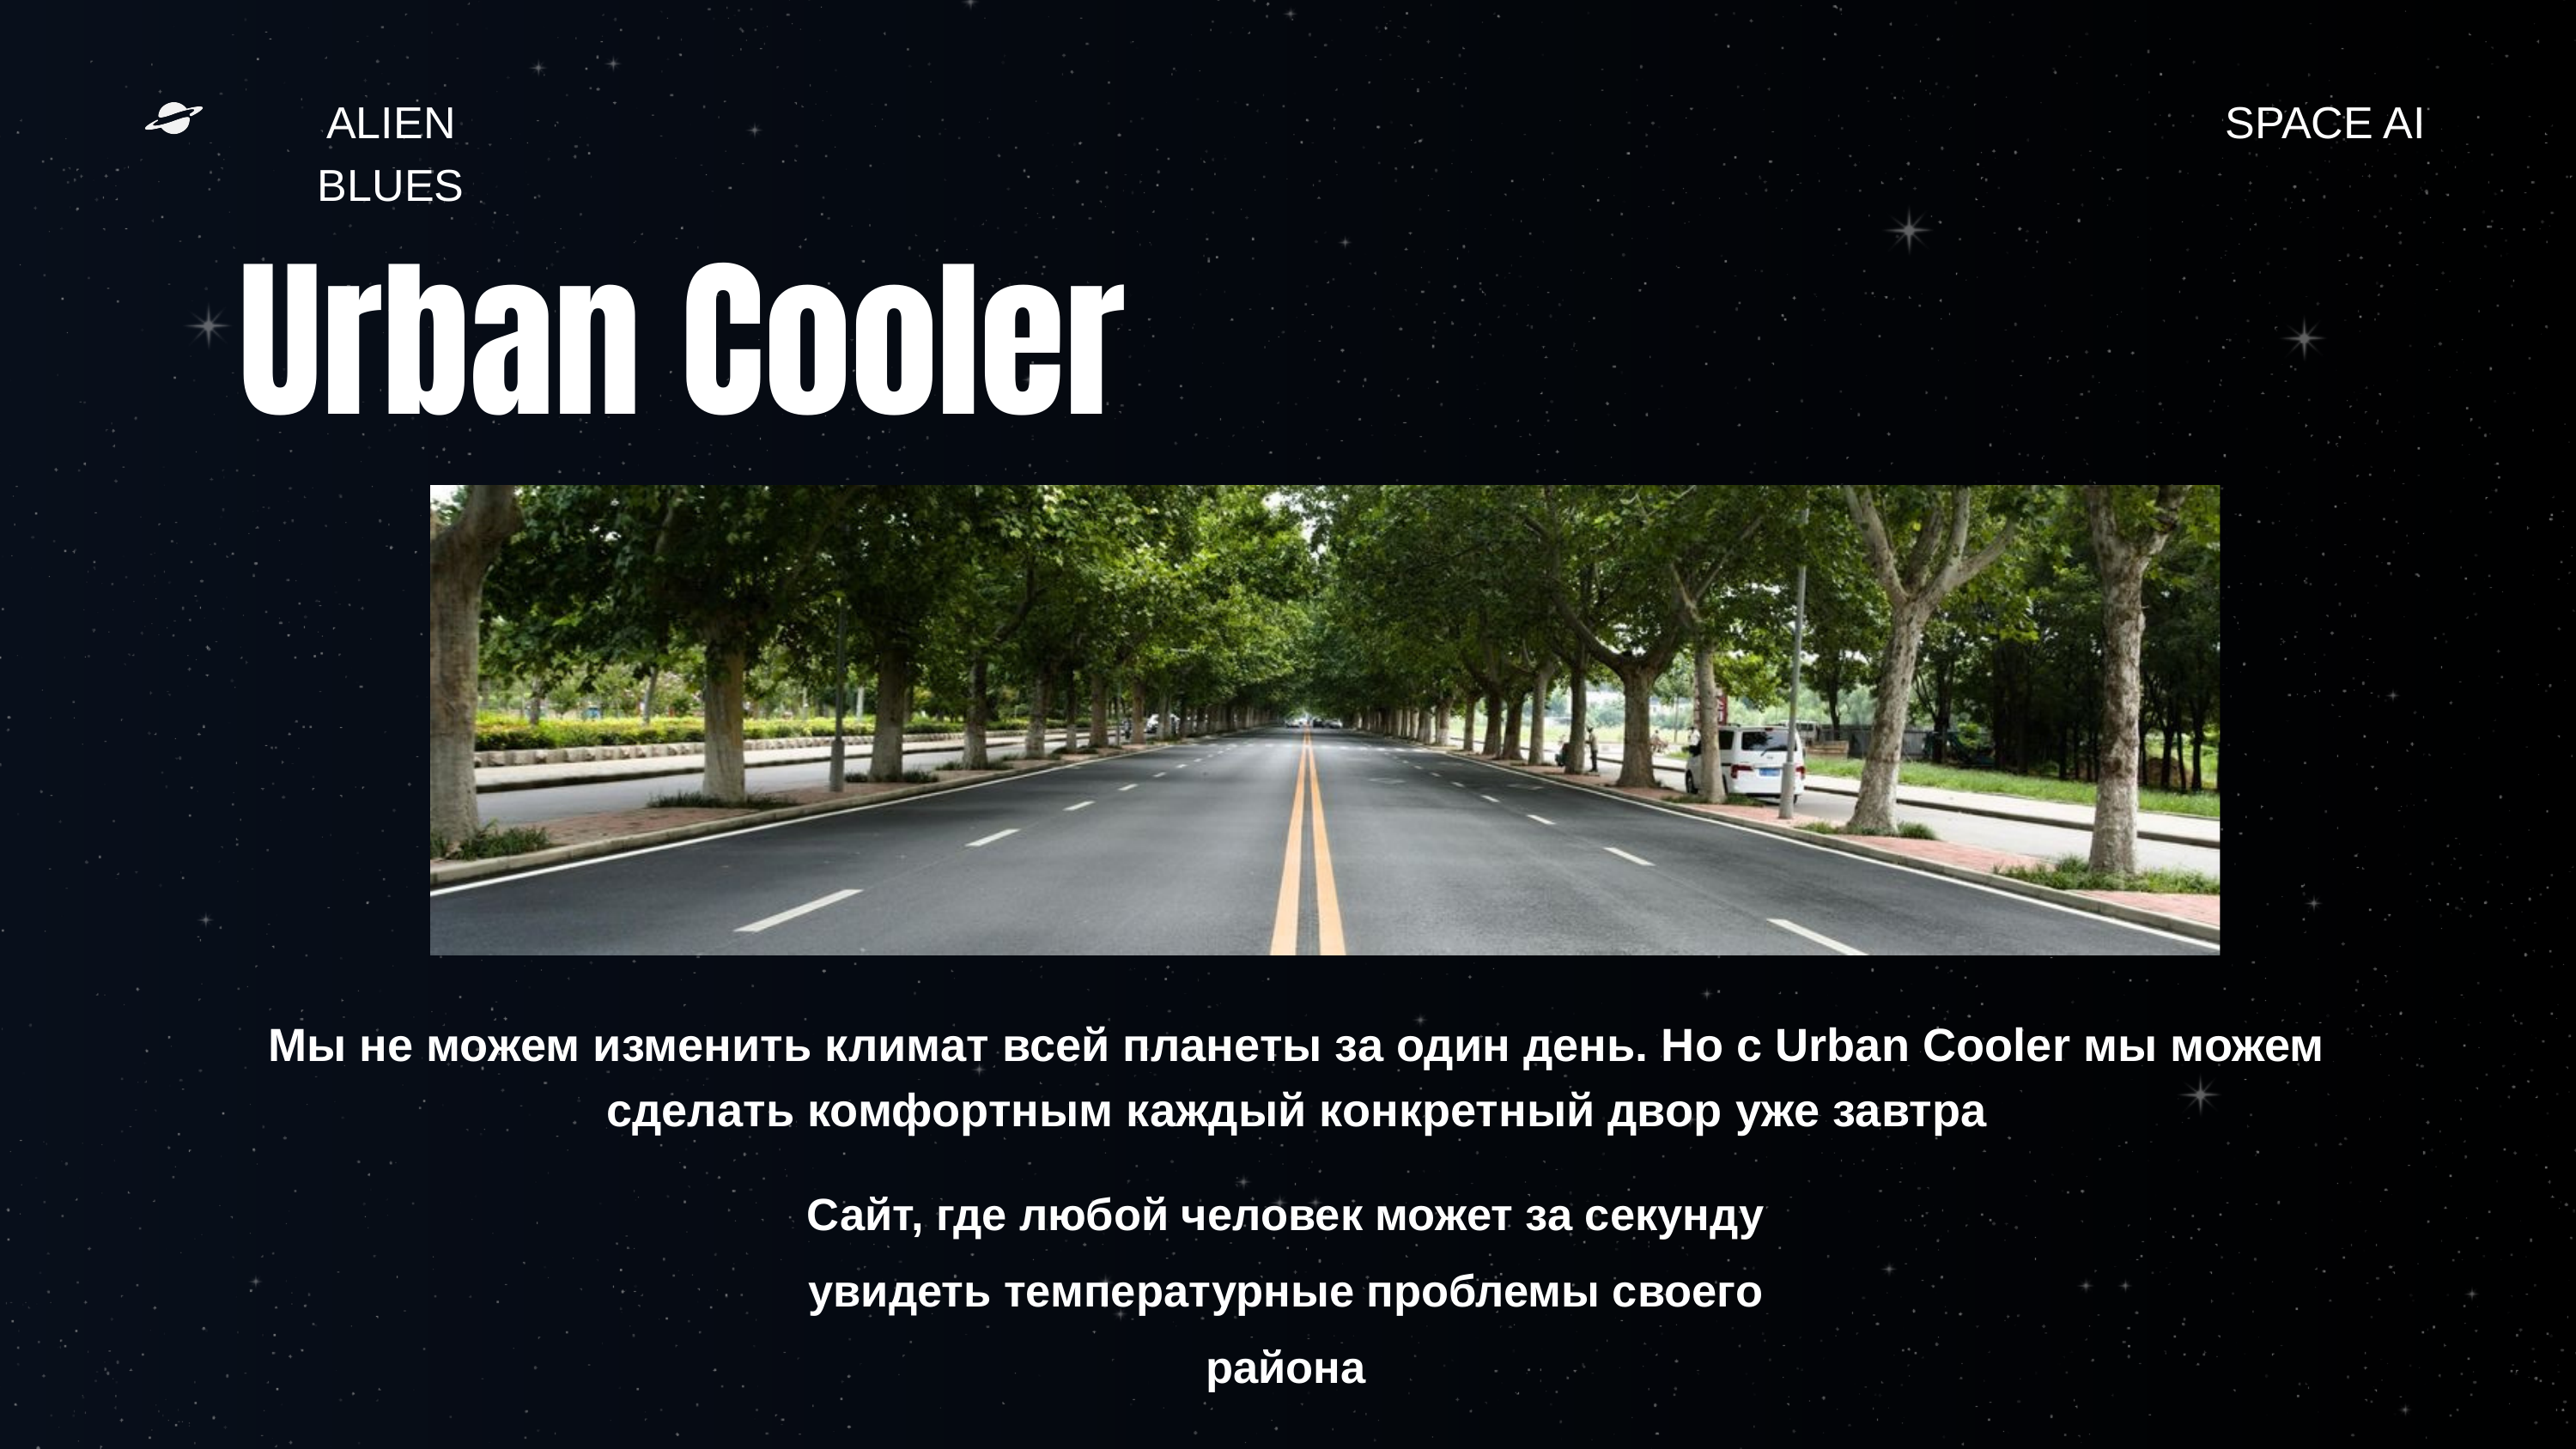

ALIEN BLUES
SPACE AI

Urban Cooler

Мы не можем изменить климат всей планеты за один день. Но с Urban Cooler мы можем сделать комфортным каждый конкретный двор уже завтра
Сайт, где любой человек может за секунду увидеть температурные проблемы своего района